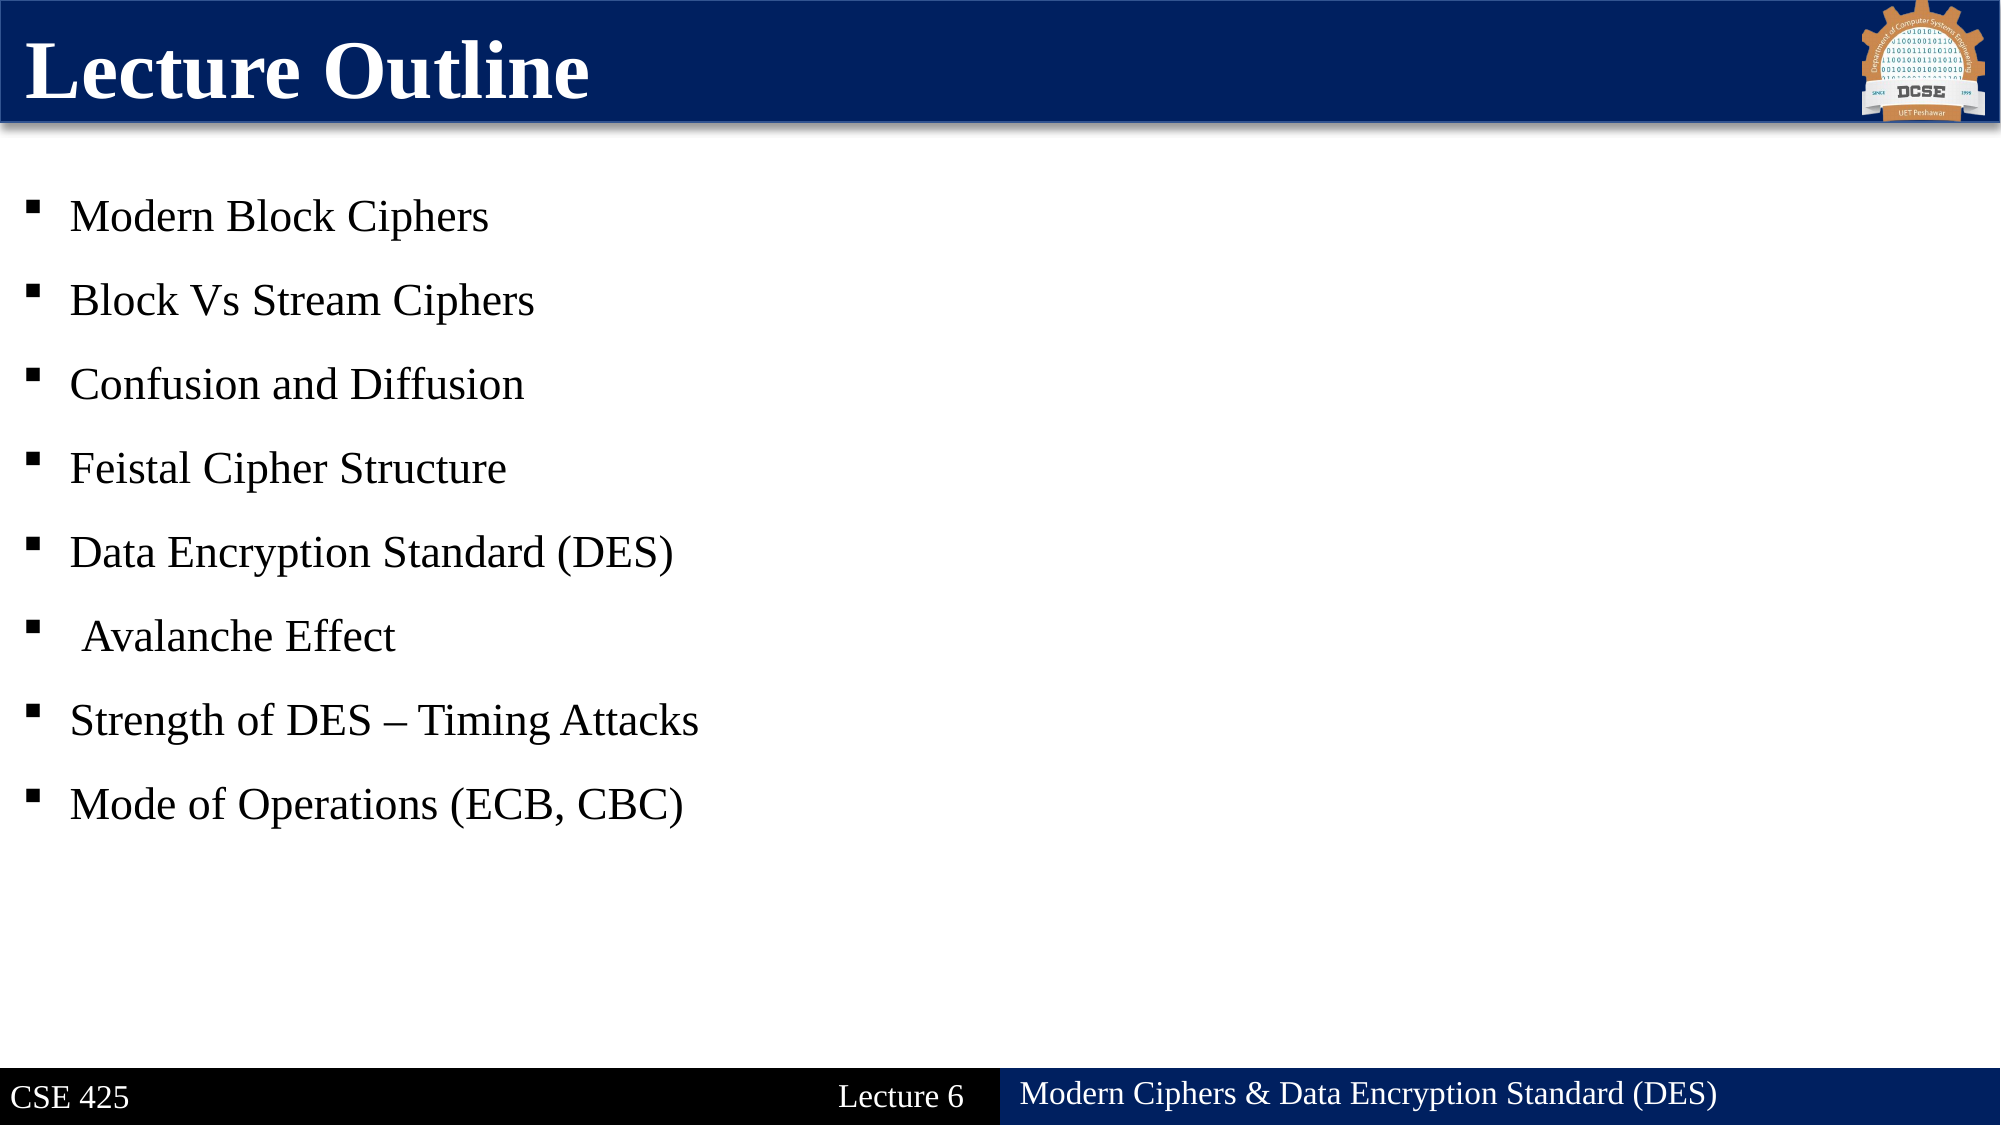

Lecture Outline
Modern Block Ciphers
Block Vs Stream Ciphers
Confusion and Diffusion
Feistal Cipher Structure
Data Encryption Standard (DES)
 Avalanche Effect
Strength of DES – Timing Attacks
Mode of Operations (ECB, CBC)

2